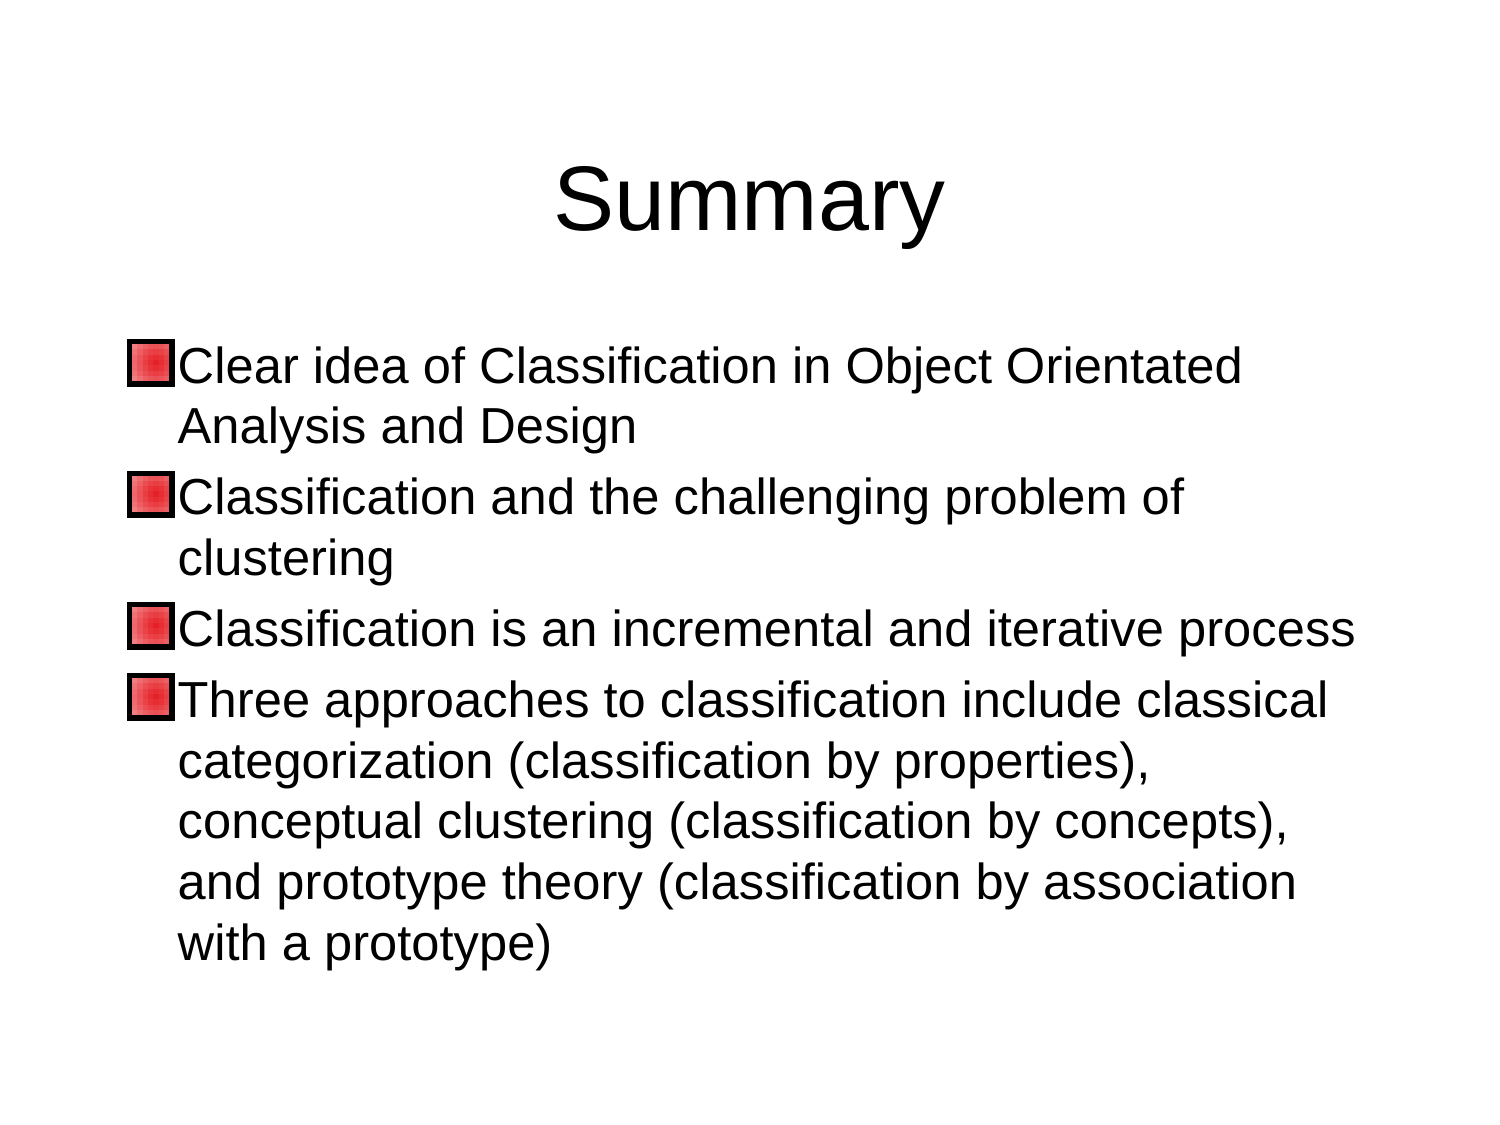

# Summary
Clear idea of Classification in Object Orientated Analysis and Design
Classification and the challenging problem of clustering
Classification is an incremental and iterative process
Three approaches to classification include classical categorization (classification by properties), conceptual clustering (classification by concepts), and prototype theory (classification by association with a prototype)